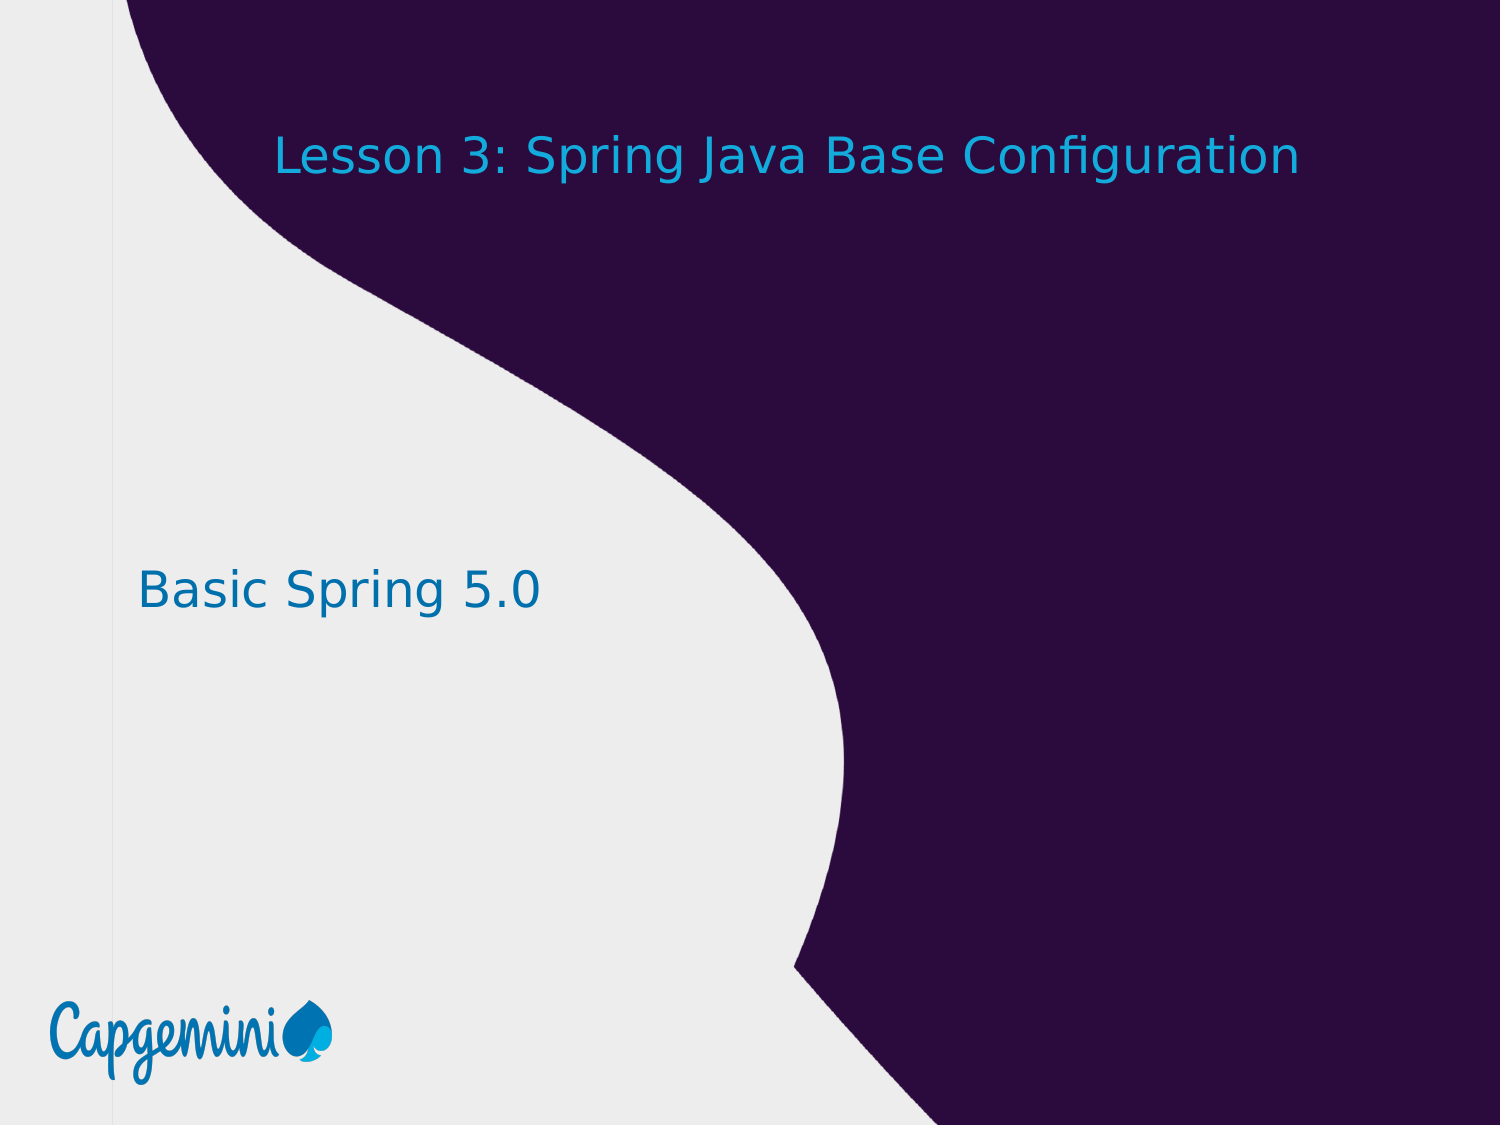

Lesson 3: Spring Java Base Configuration
     Basic Spring 5.0